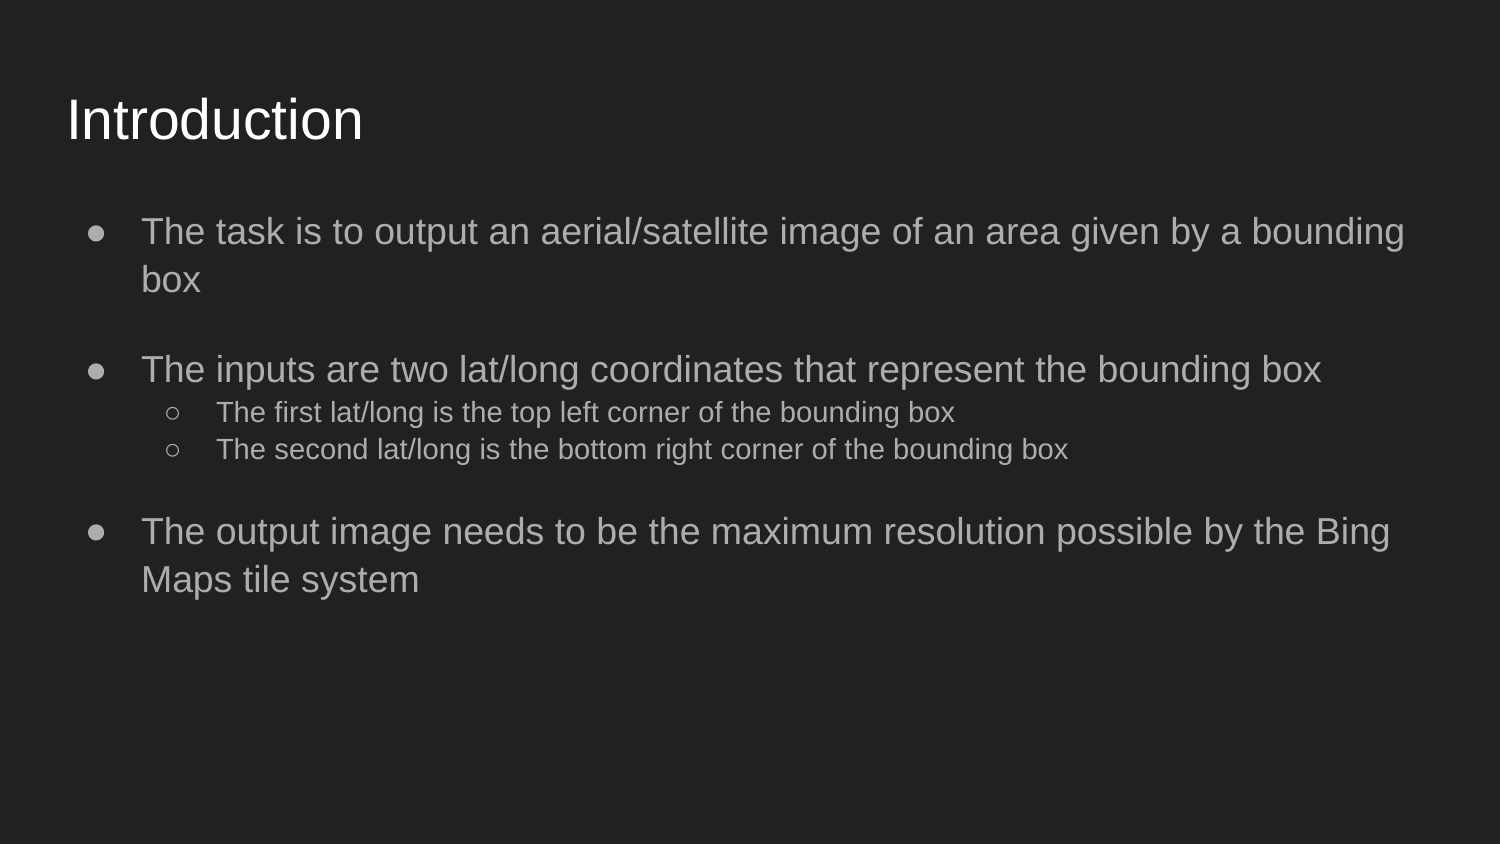

# Introduction
The task is to output an aerial/satellite image of an area given by a bounding box
The inputs are two lat/long coordinates that represent the bounding box
The first lat/long is the top left corner of the bounding box
The second lat/long is the bottom right corner of the bounding box
The output image needs to be the maximum resolution possible by the Bing Maps tile system